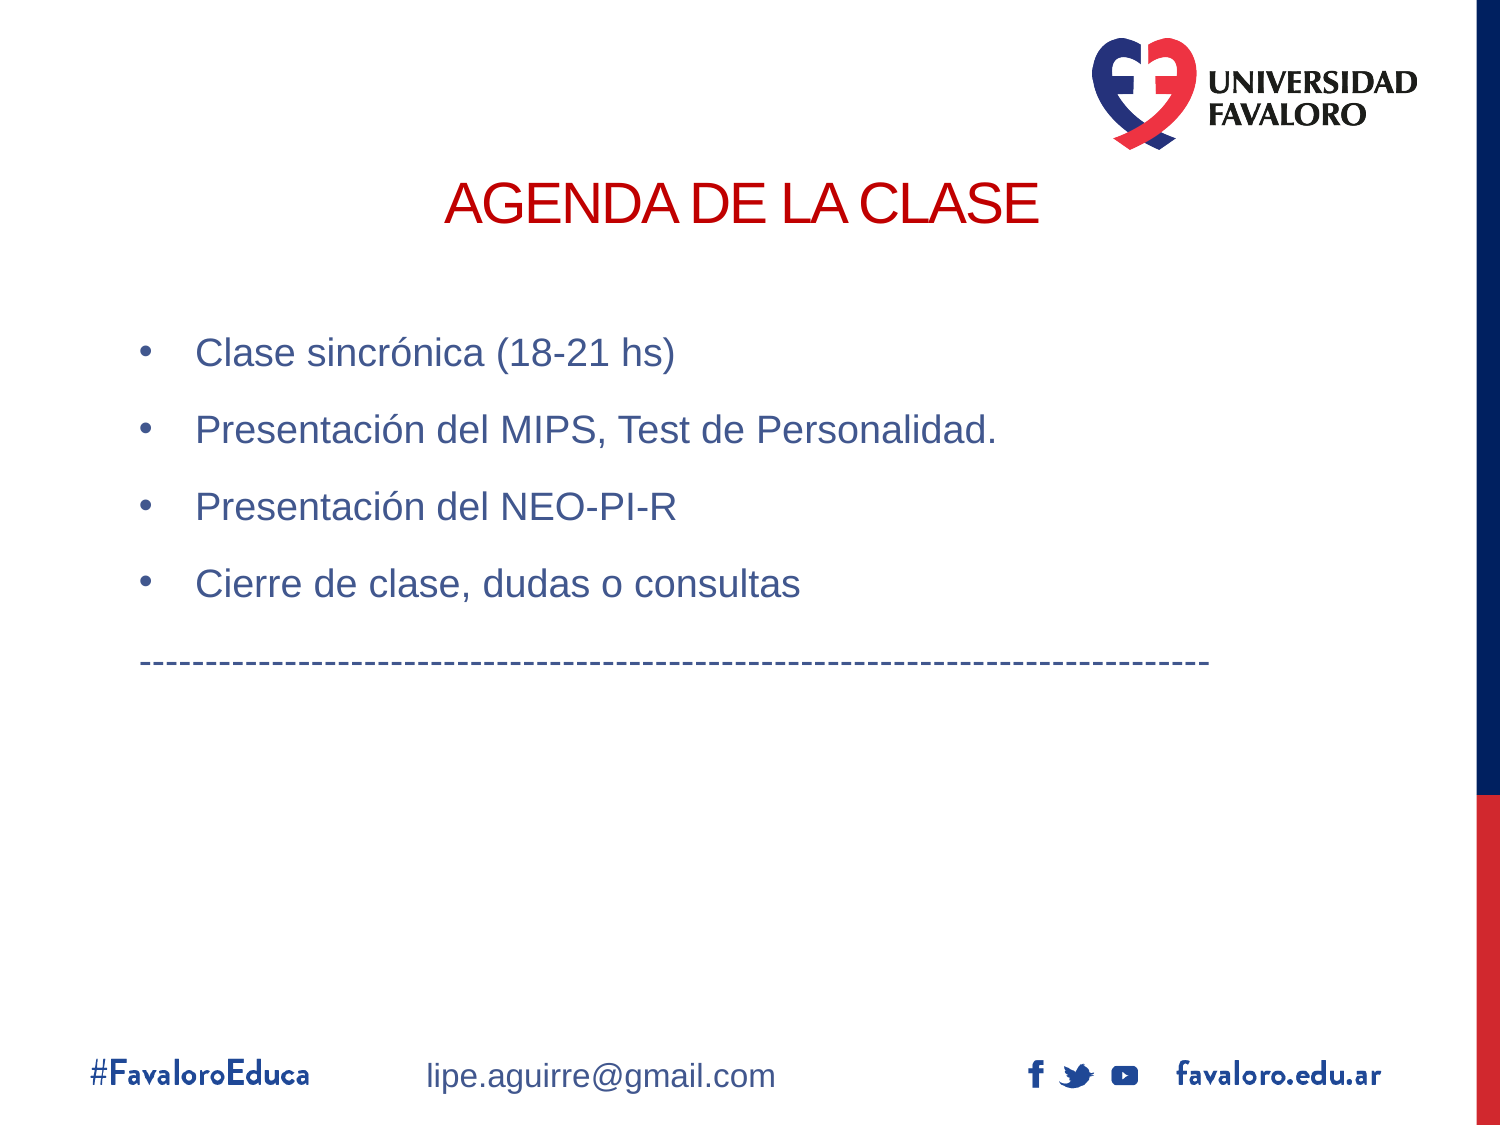

# Agenda de la clase
Clase sincrónica (18-21 hs)
Presentación del MIPS, Test de Personalidad.
Presentación del NEO-PI-R
Cierre de clase, dudas o consultas
---------------------------------------------------------------------------------

lipe.aguirre@gmail.com